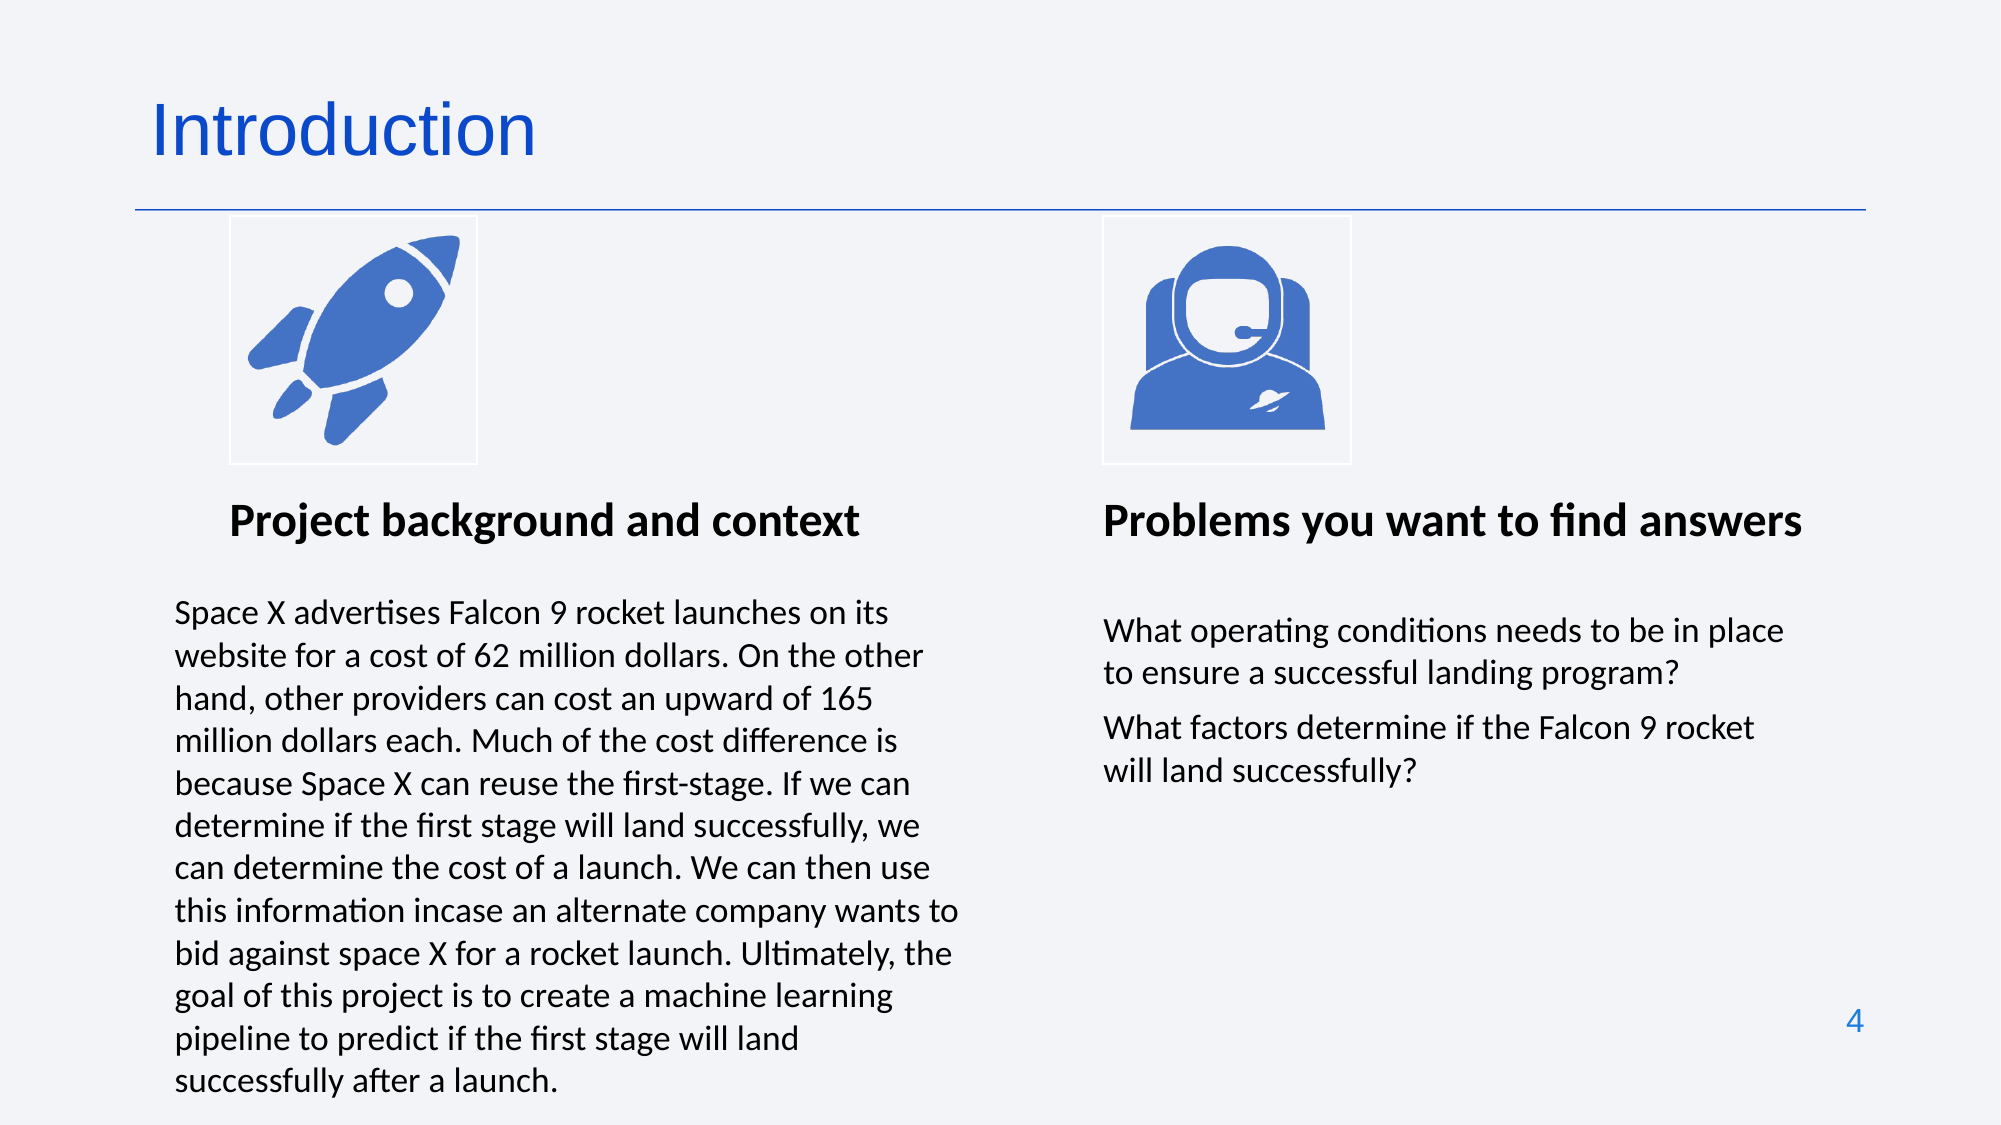

Project background and context
Space X advertises Falcon 9 rocket launches on its website for a cost of 62 million dollars. On the other hand, other providers can cost an upward of 165 million dollars each. Much of the cost difference is because Space X can reuse the first-stage. If we can determine if the first stage will land successfully, we can determine the cost of a launch. We can then use this information incase an alternate company wants to bid against space X for a rocket launch. Ultimately, the goal of this project is to create a machine learning pipeline to predict if the first stage will land successfully after a launch.
Problems you want to find answers
What operating conditions needs to be in place to ensure a successful landing program?
What factors determine if the Falcon 9 rocket will land successfully?
Introduction
4